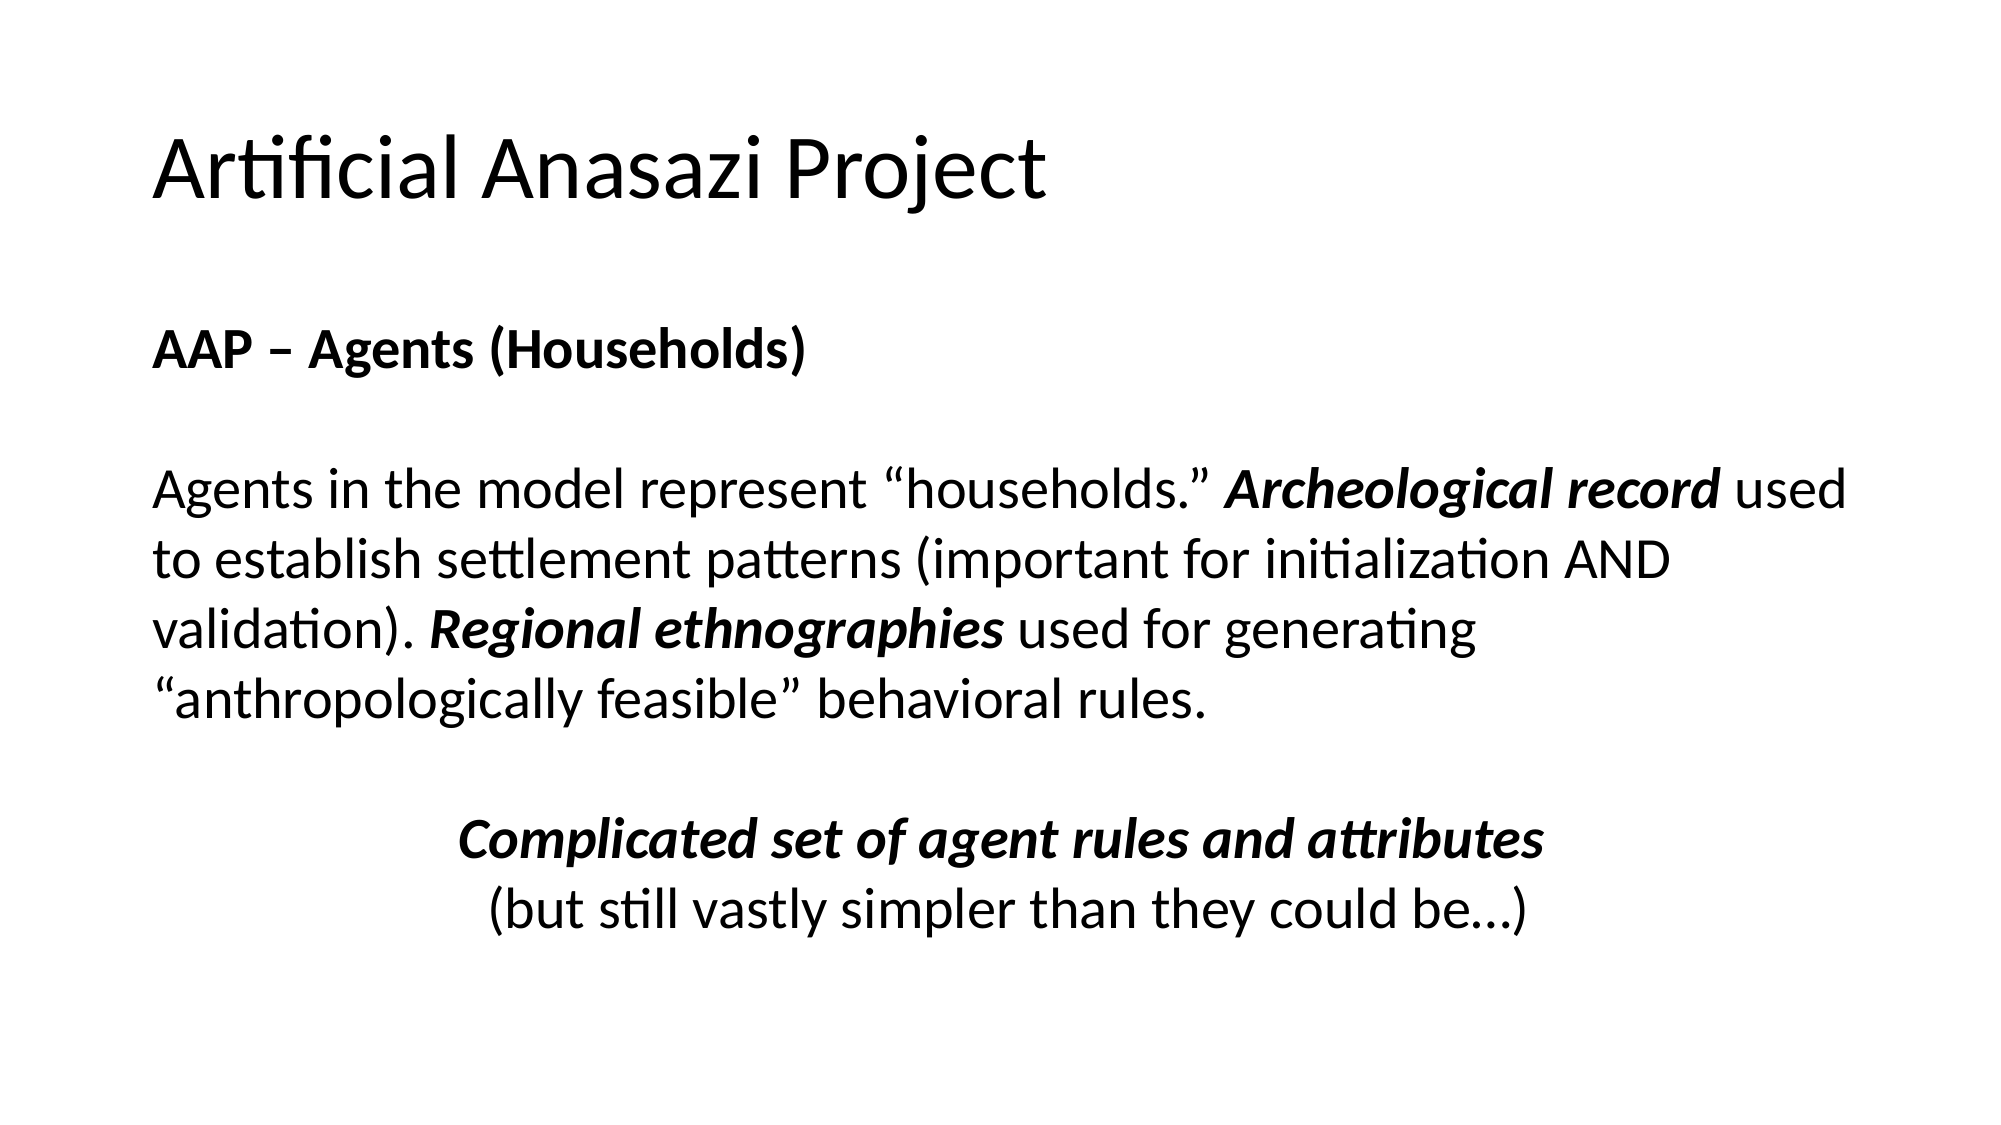

# Artificial Anasazi Project

AAP – Agents (Households)

Agents in the model represent “households.” Archeological record used to establish settlement patterns (important for initialization AND validation). Regional ethnographies used for generating “anthropologically feasible” behavioral rules.

Complicated set of agent rules and attributes
(but still vastly simpler than they could be…)